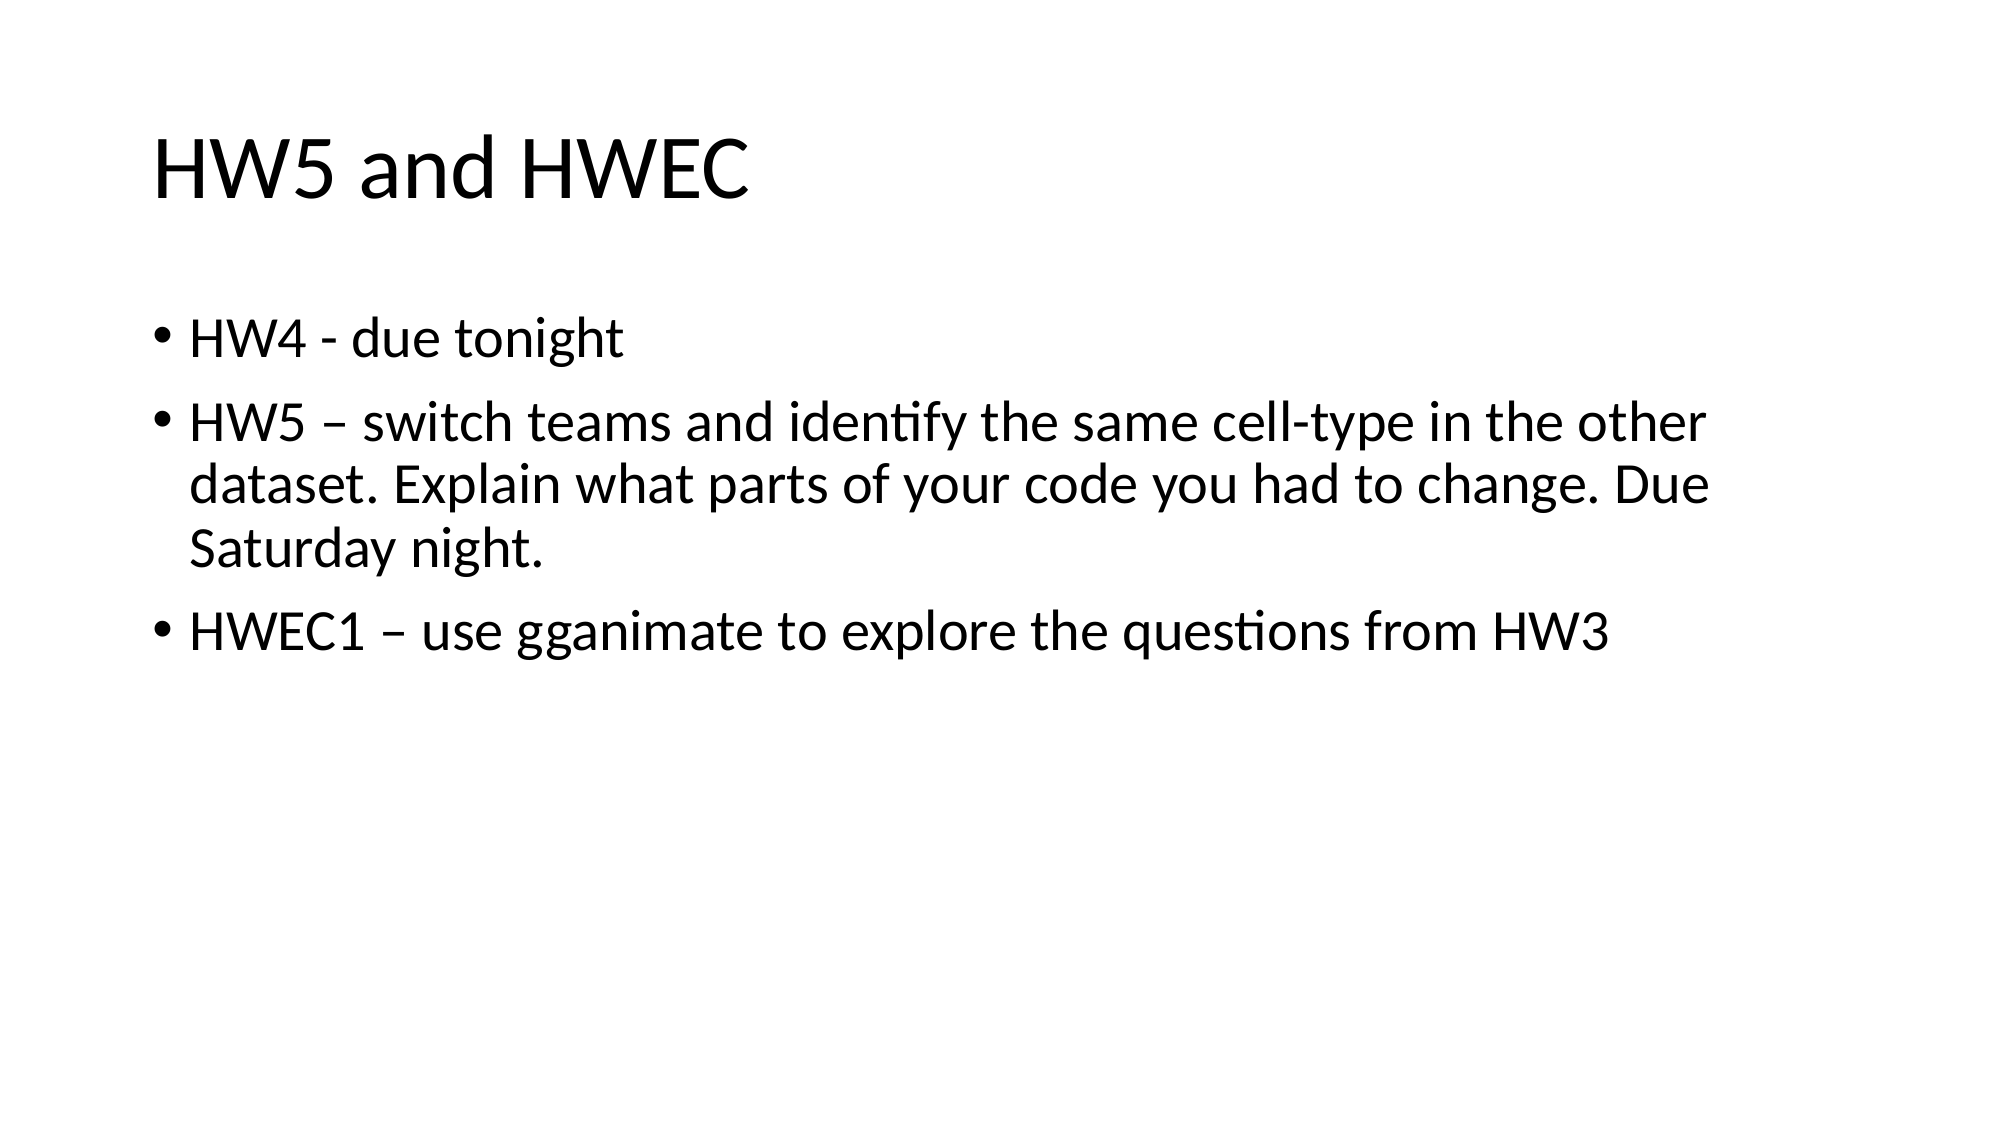

# HW5 and HWEC
HW4 - due tonight
HW5 – switch teams and identify the same cell-type in the other dataset. Explain what parts of your code you had to change. Due Saturday night.
HWEC1 – use gganimate to explore the questions from HW3